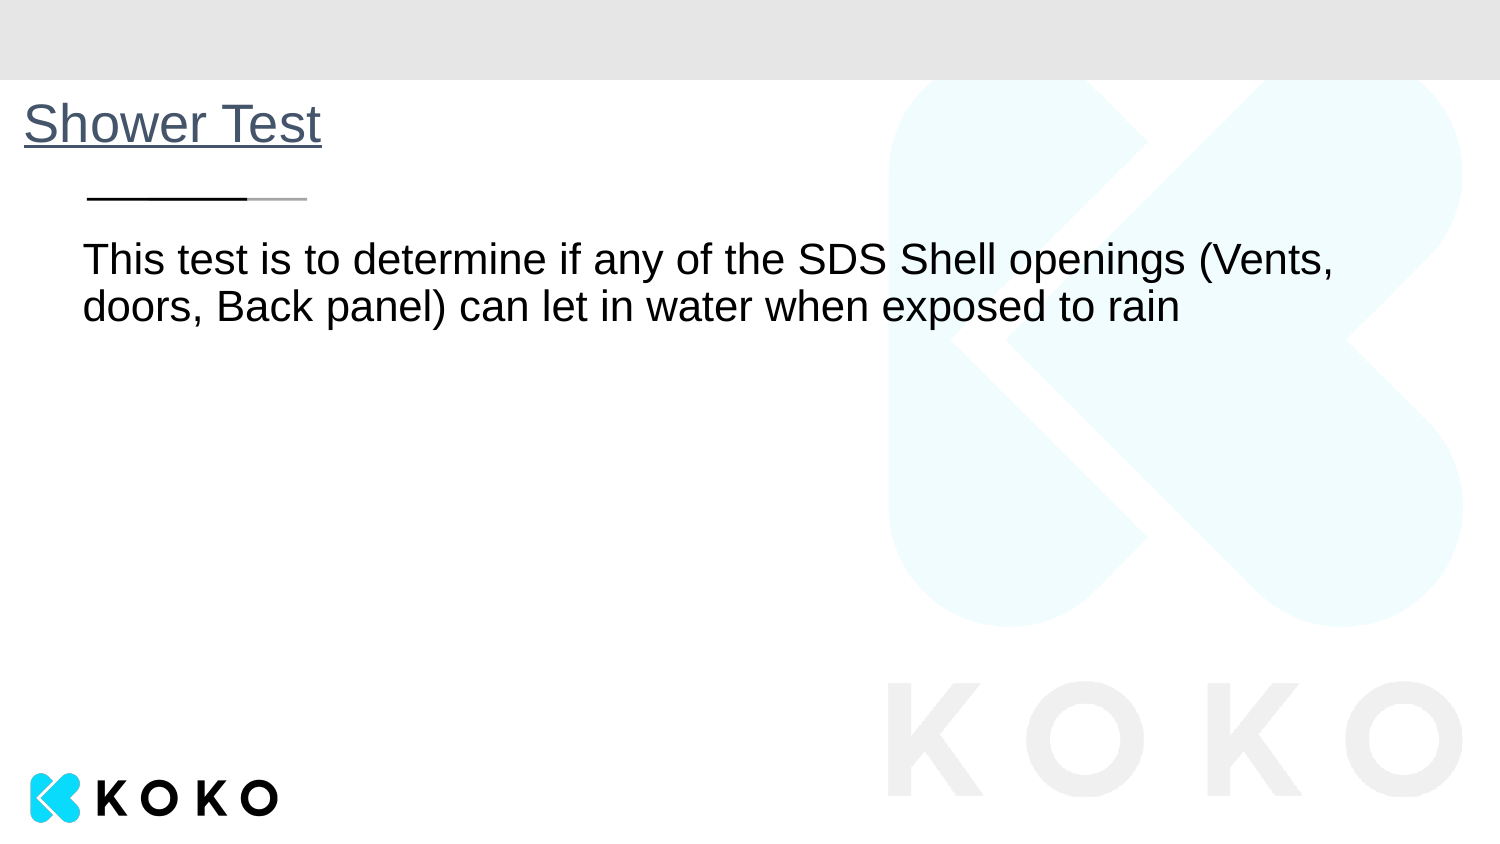

# Shower Test
This test is to determine if any of the SDS Shell openings (Vents, doors, Back panel) can let in water when exposed to rain